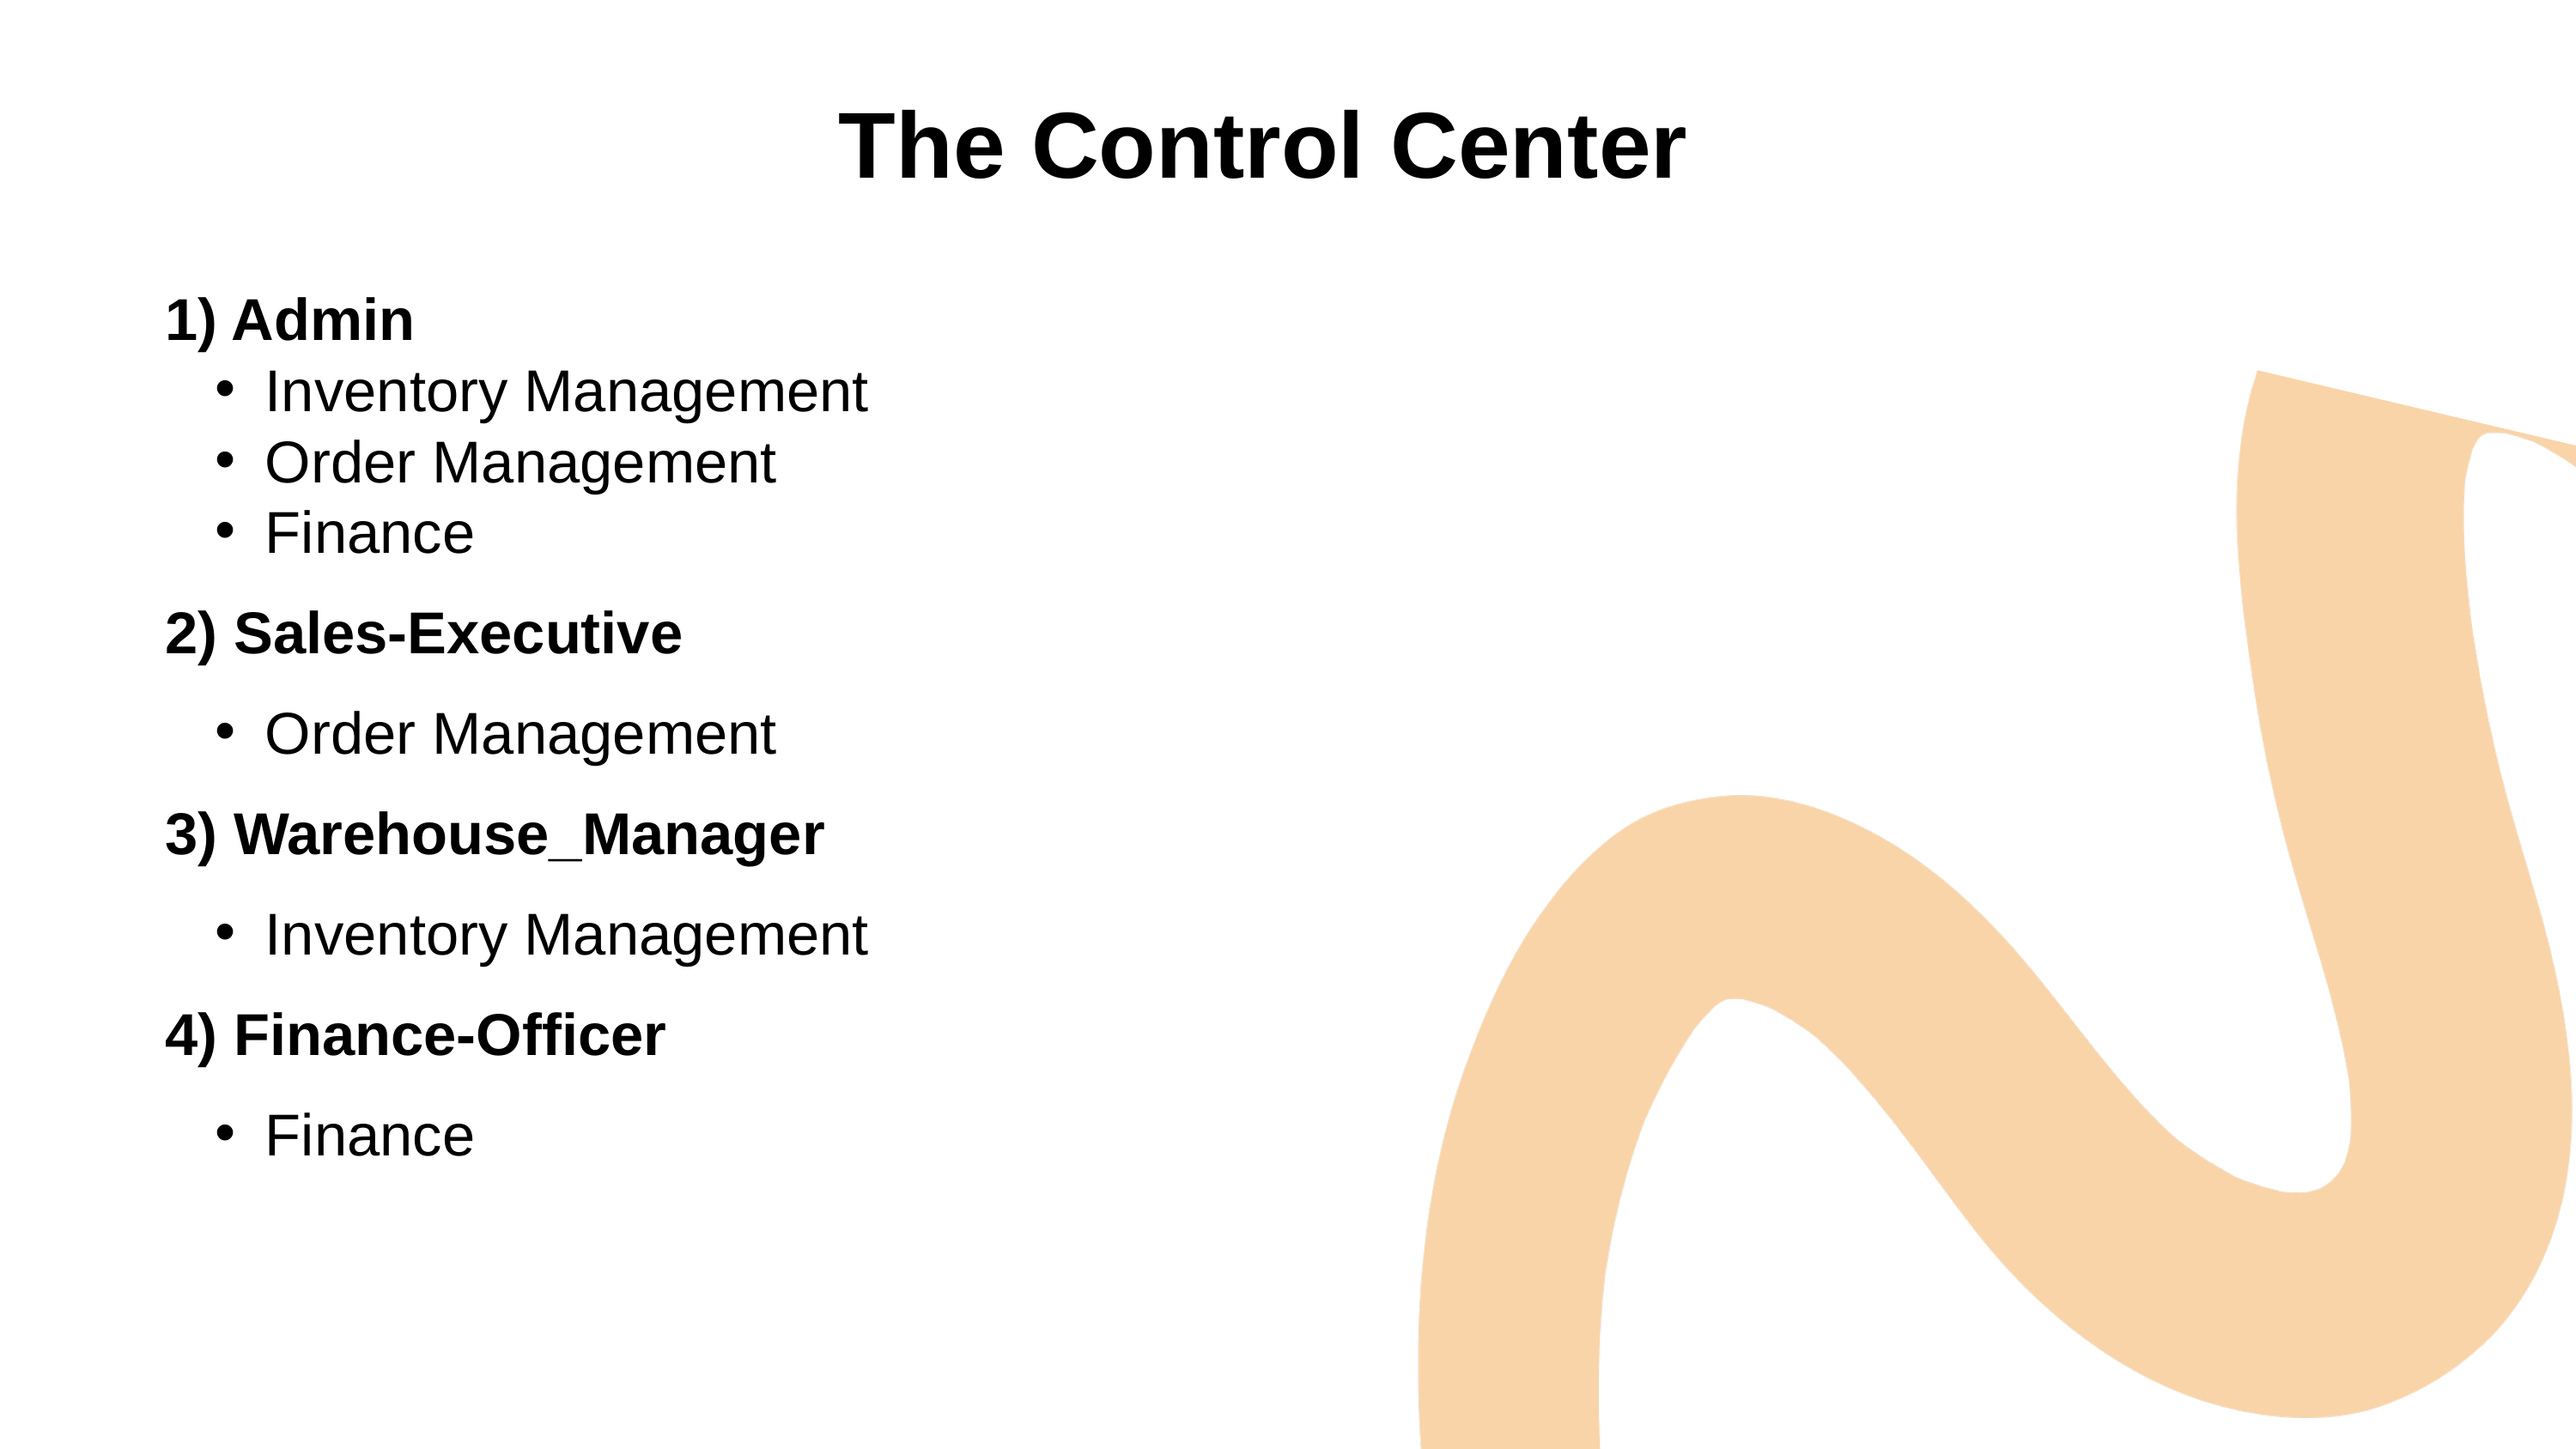

The Control Center
1) Admin
Inventory Management
Order Management
Finance
2) Sales-Executive
Order Management
3) Warehouse_Manager
Inventory Management
4) Finance-Officer
Finance